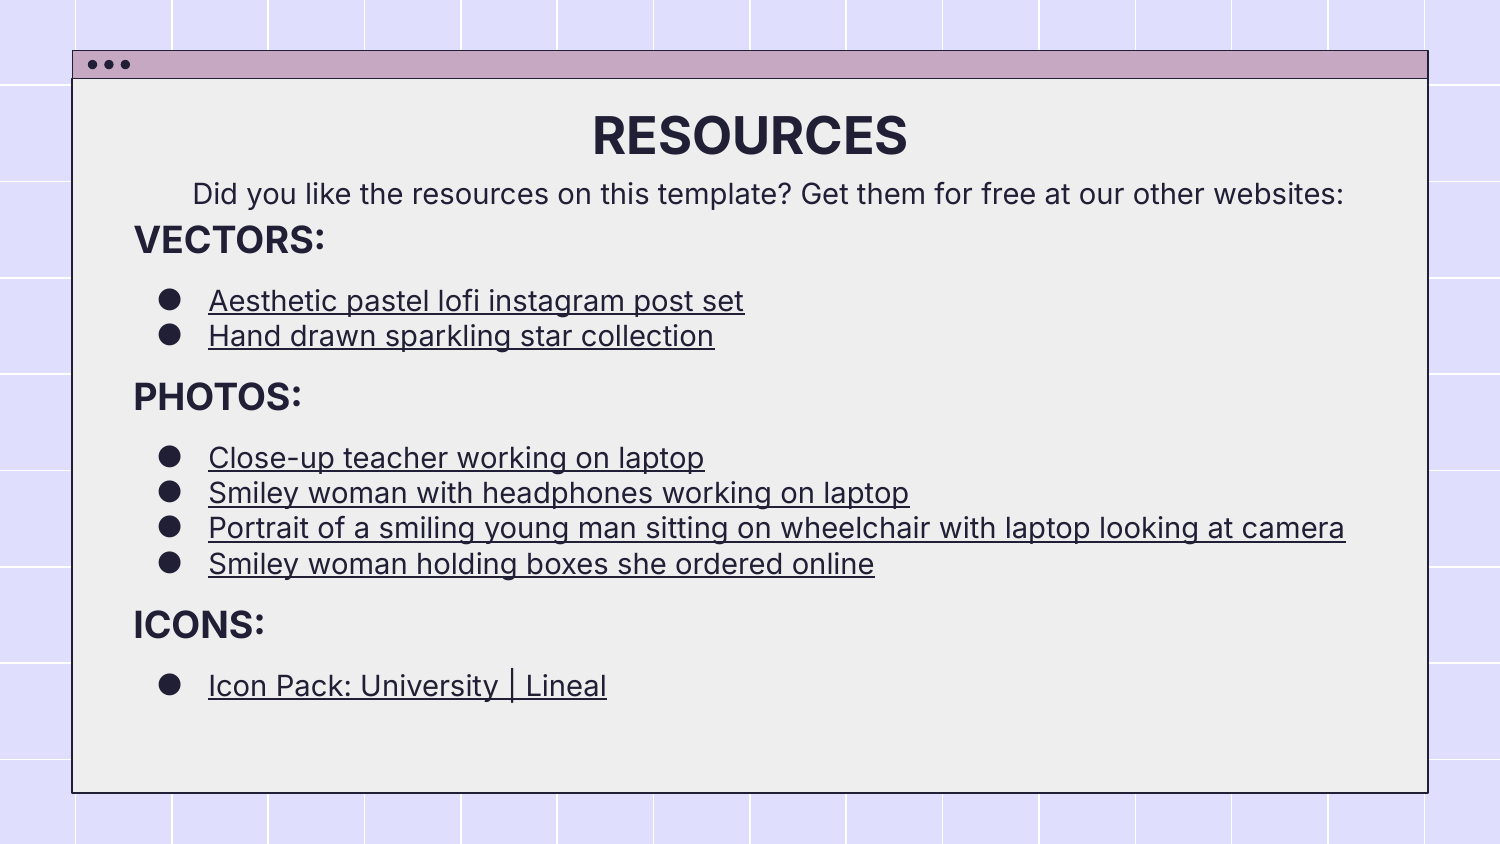

# RESOURCES
Did you like the resources on this template? Get them for free at our other websites:
VECTORS:
Aesthetic pastel lofi instagram post set
Hand drawn sparkling star collection
PHOTOS:
Close-up teacher working on laptop
Smiley woman with headphones working on laptop
Portrait of a smiling young man sitting on wheelchair with laptop looking at camera
Smiley woman holding boxes she ordered online
ICONS:
Icon Pack: University | Lineal